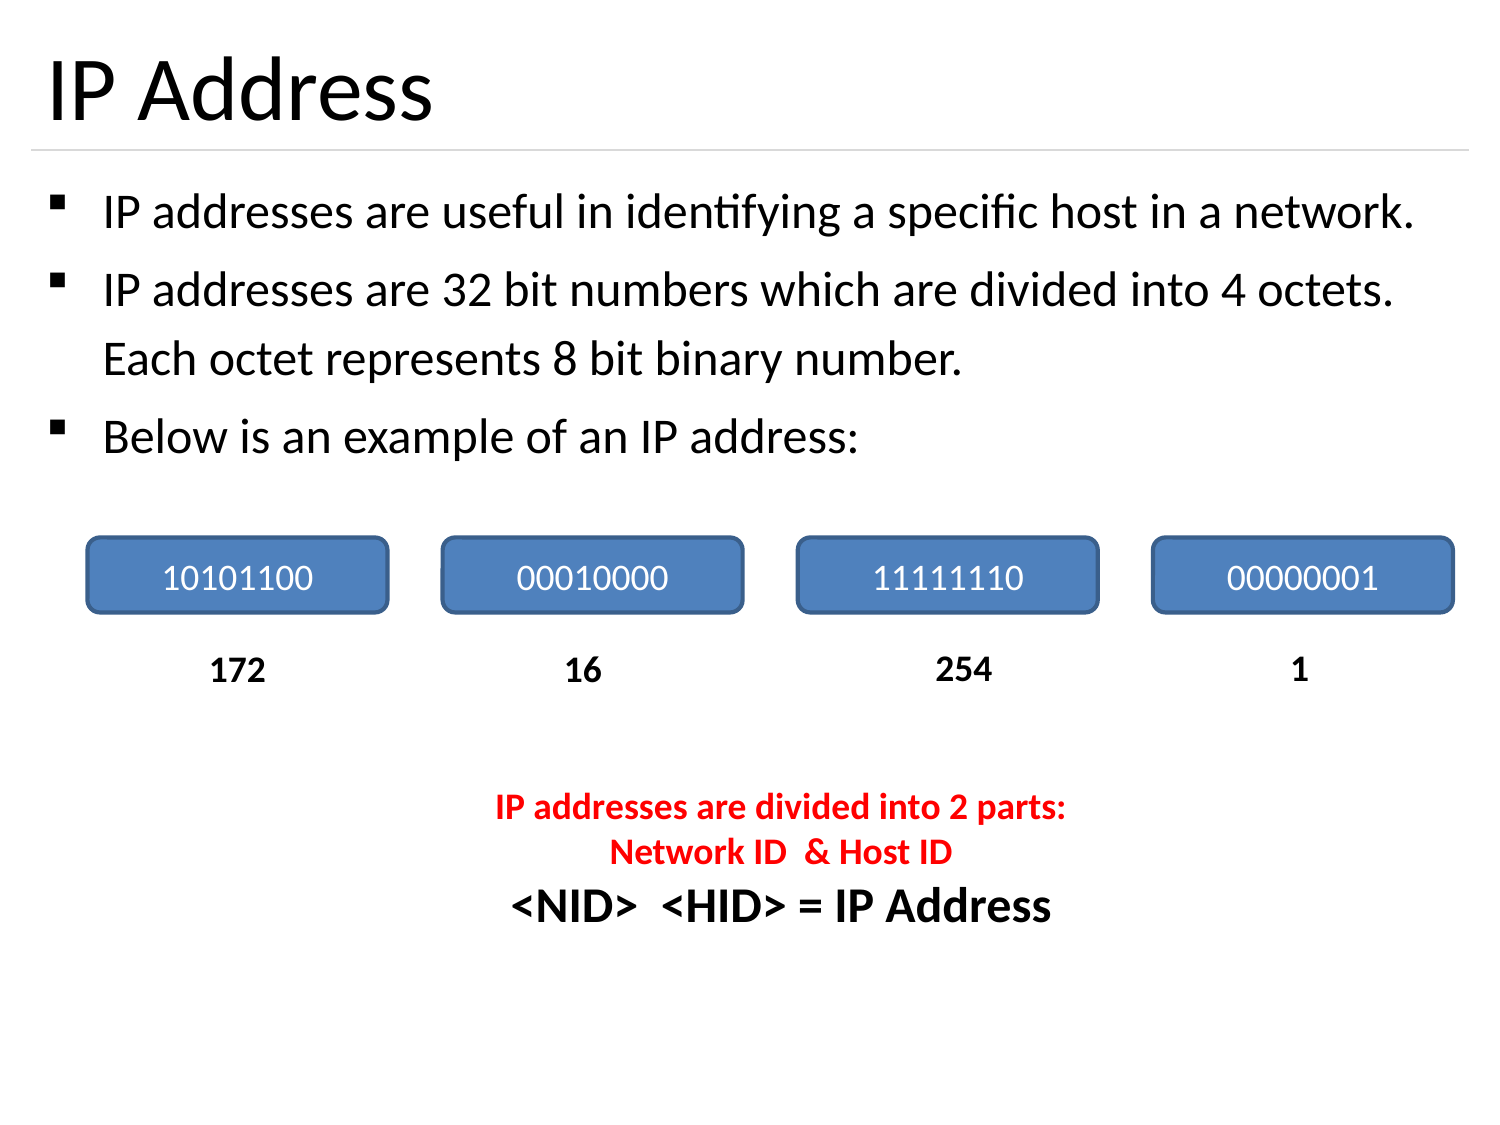

# IP Address
IP addresses are useful in identifying a specific host in a network.
IP addresses are 32 bit numbers which are divided into 4 octets. Each octet represents 8 bit binary number.
Below is an example of an IP address:

10101100
00010000
11111110
00000001
254
1
172
16
IP addresses are divided into 2 parts:
Network ID  & Host ID
<NID>  <HID> = IP Address